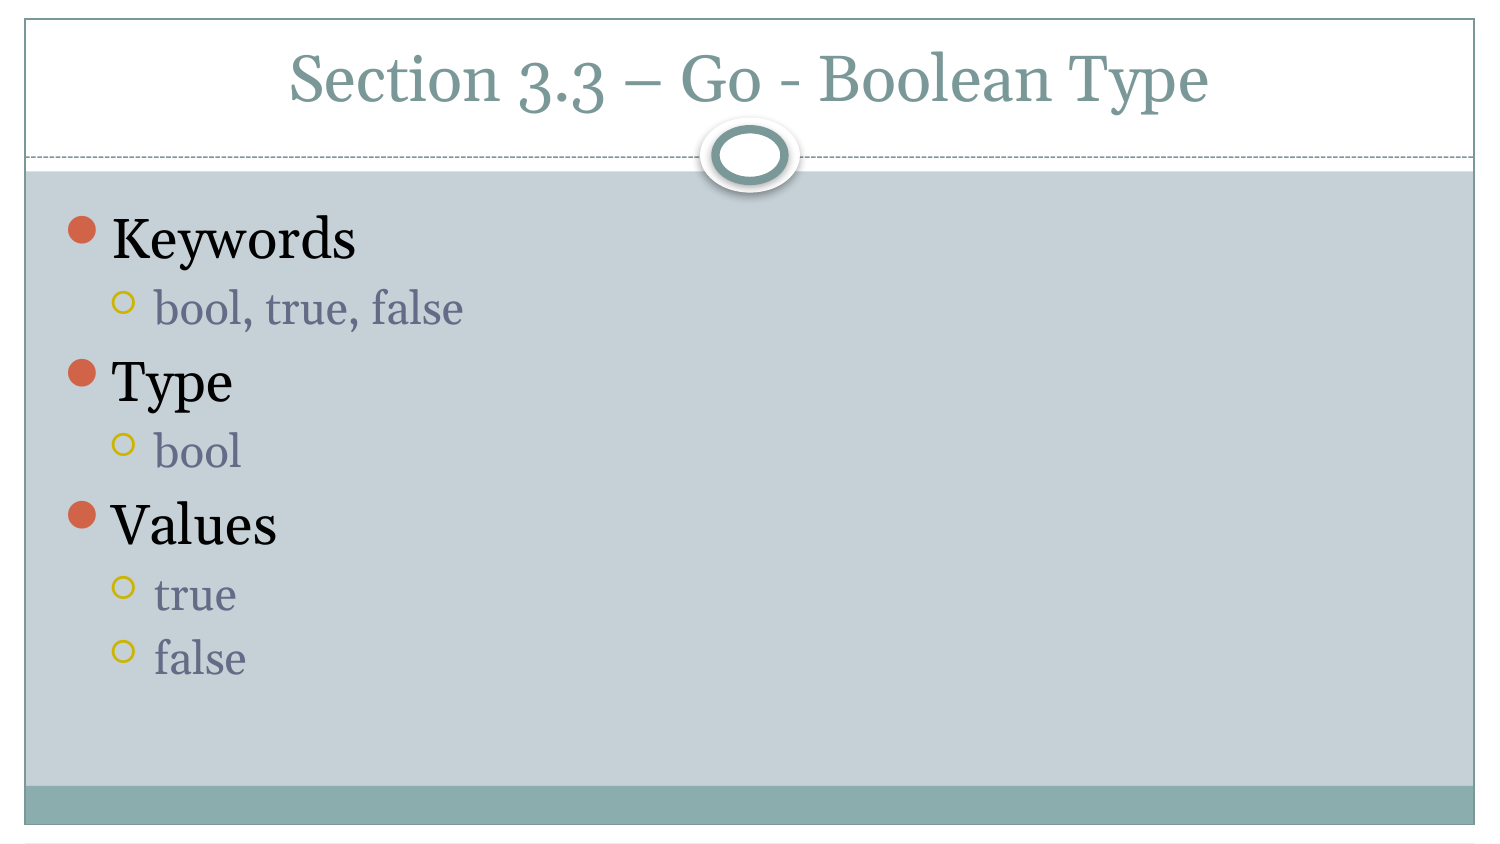

# Section 3.3 – Go - Boolean Type
Keywords
bool, true, false
Type
bool
Values
true
false